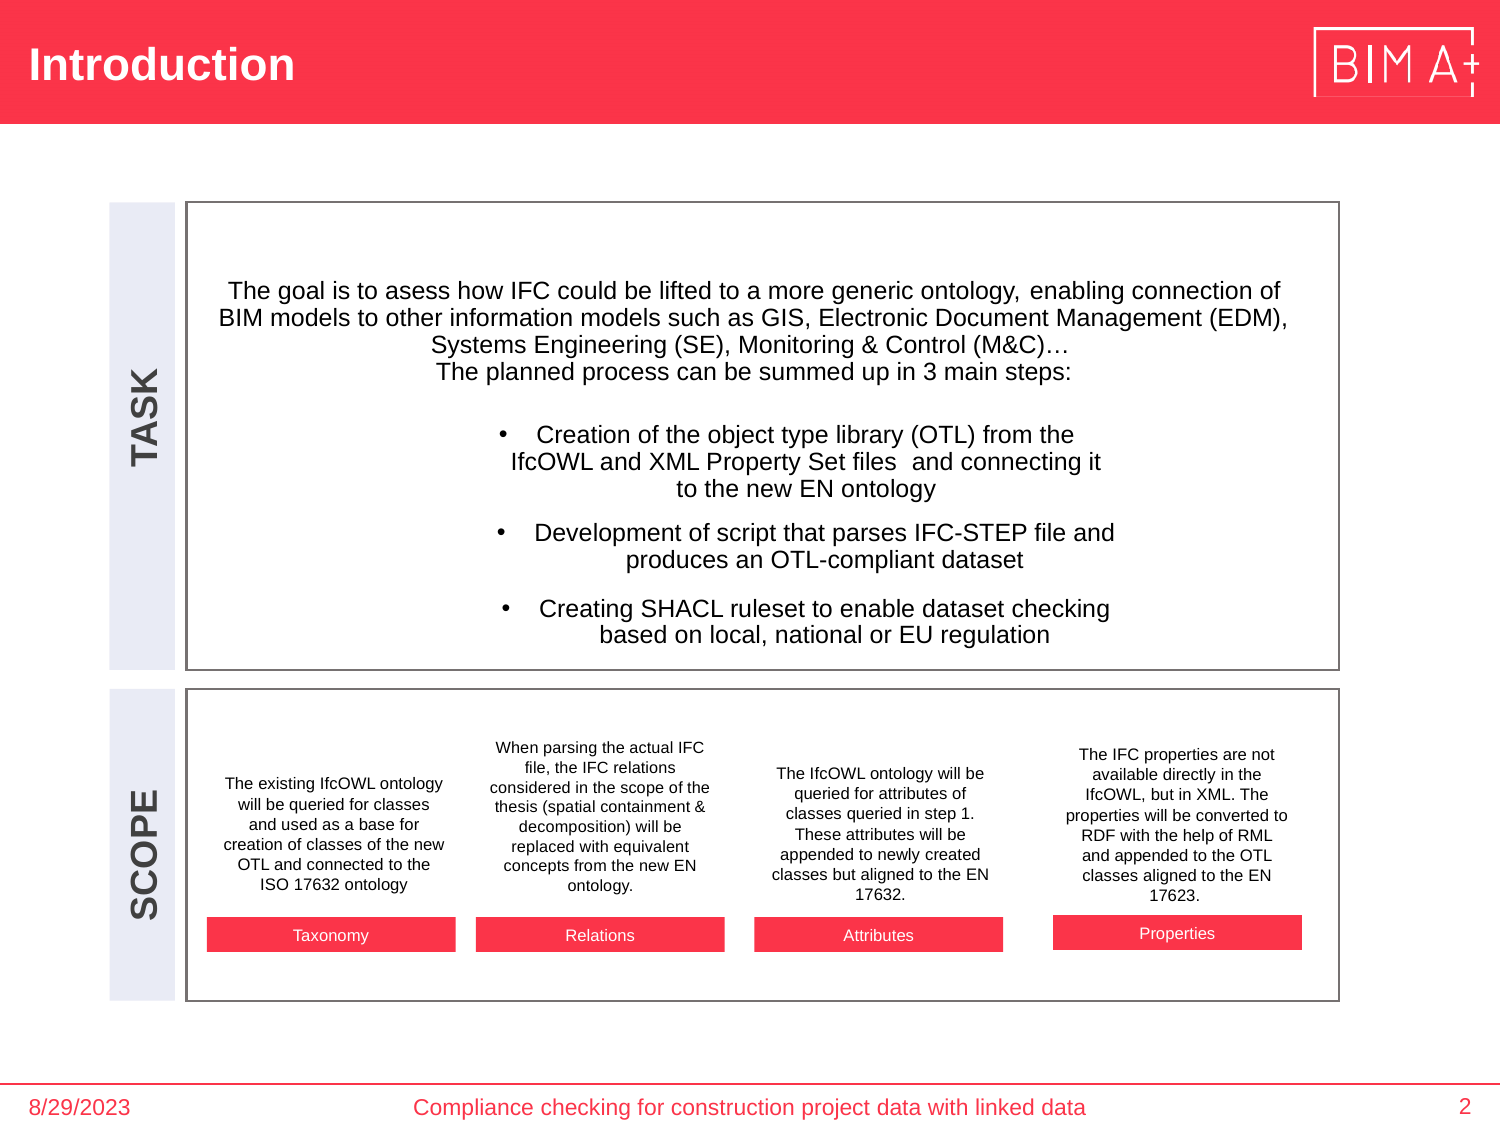

# Introduction

The goal is to asess how IFC could be lifted to a more generic ontology, enabling connection of BIM models to other information models such as GIS, Electronic Document Management (EDM), Systems Engineering (SE), Monitoring & Control (M&C)…
The planned process can be summed up in 3 main steps:

TASK
TASK

Creation of the object type library (OTL) from the IfcOWL and XML Property Set files  and connecting it to the new EN ontology
Development of script that parses IFC-STEP file and produces an OTL-compliant dataset
Creating SHACL ruleset to enable dataset checking based on local, national or EU regulation

When parsing the actual IFC file, the IFC relations considered in the scope of the thesis (spatial containment & decomposition) will be replaced with equivalent concepts from the new EN ontology.

The IFC properties are not available directly in the IfcOWL, but in XML. The properties will be converted to RDF with the help of RML and appended to the OTL classes aligned to the EN 17623.

The IfcOWL ontology will be queried for attributes of classes queried in step 1. These attributes will be appended to newly created classes but aligned to the EN 17632.

The existing IfcOWL ontology will be queried for classes and used as a base for creation of classes of the new OTL and connected to the ISO 17632 ontology

SCOPE
Properties
Taxonomy
Relations
Attributes
Compliance checking for construction project data with linked data
2
8/29/2023